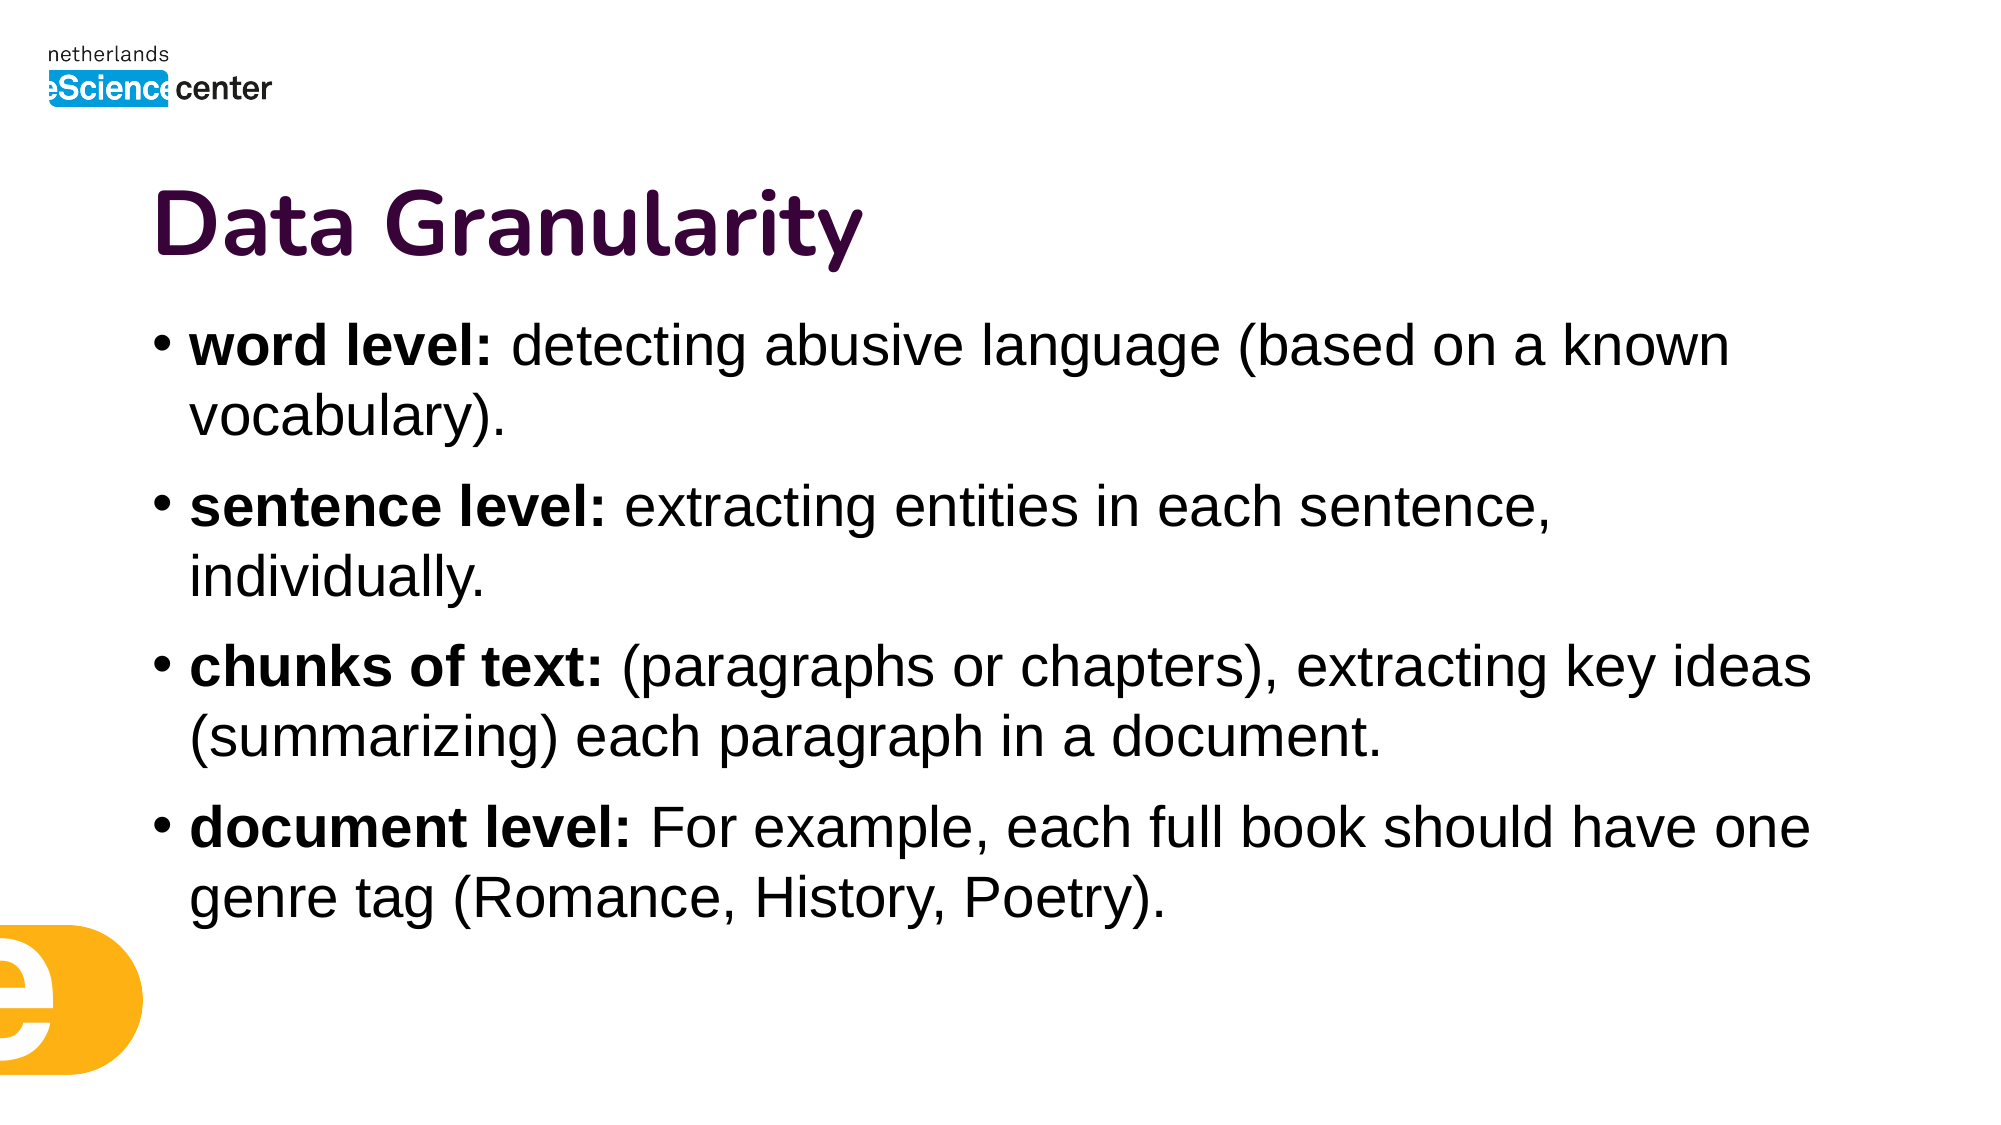

# Data Granularity
word level: detecting abusive language (based on a known vocabulary).
sentence level: extracting entities in each sentence, individually.
chunks of text: (paragraphs or chapters), extracting key ideas (summarizing) each paragraph in a document.
document level: For example, each full book should have one genre tag (Romance, History, Poetry).